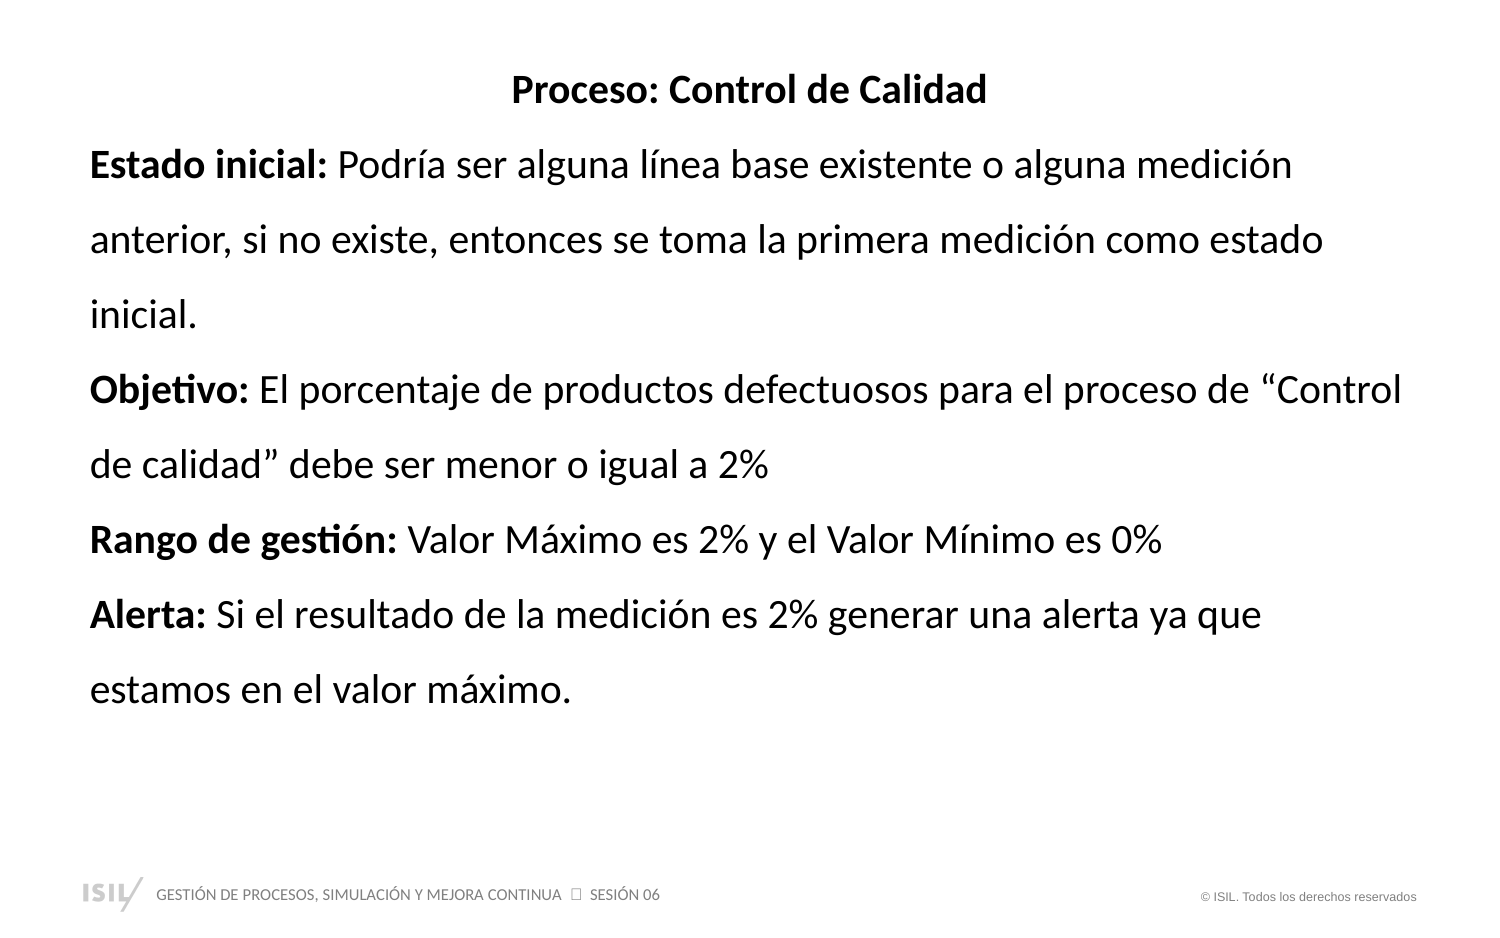

Proceso: Control de Calidad
Estado inicial: Podría ser alguna línea base existente o alguna medición anterior, si no existe, entonces se toma la primera medición como estado inicial.
Objetivo: El porcentaje de productos defectuosos para el proceso de “Control de calidad” debe ser menor o igual a 2%
Rango de gestión: Valor Máximo es 2% y el Valor Mínimo es 0%
Alerta: Si el resultado de la medición es 2% generar una alerta ya que estamos en el valor máximo.